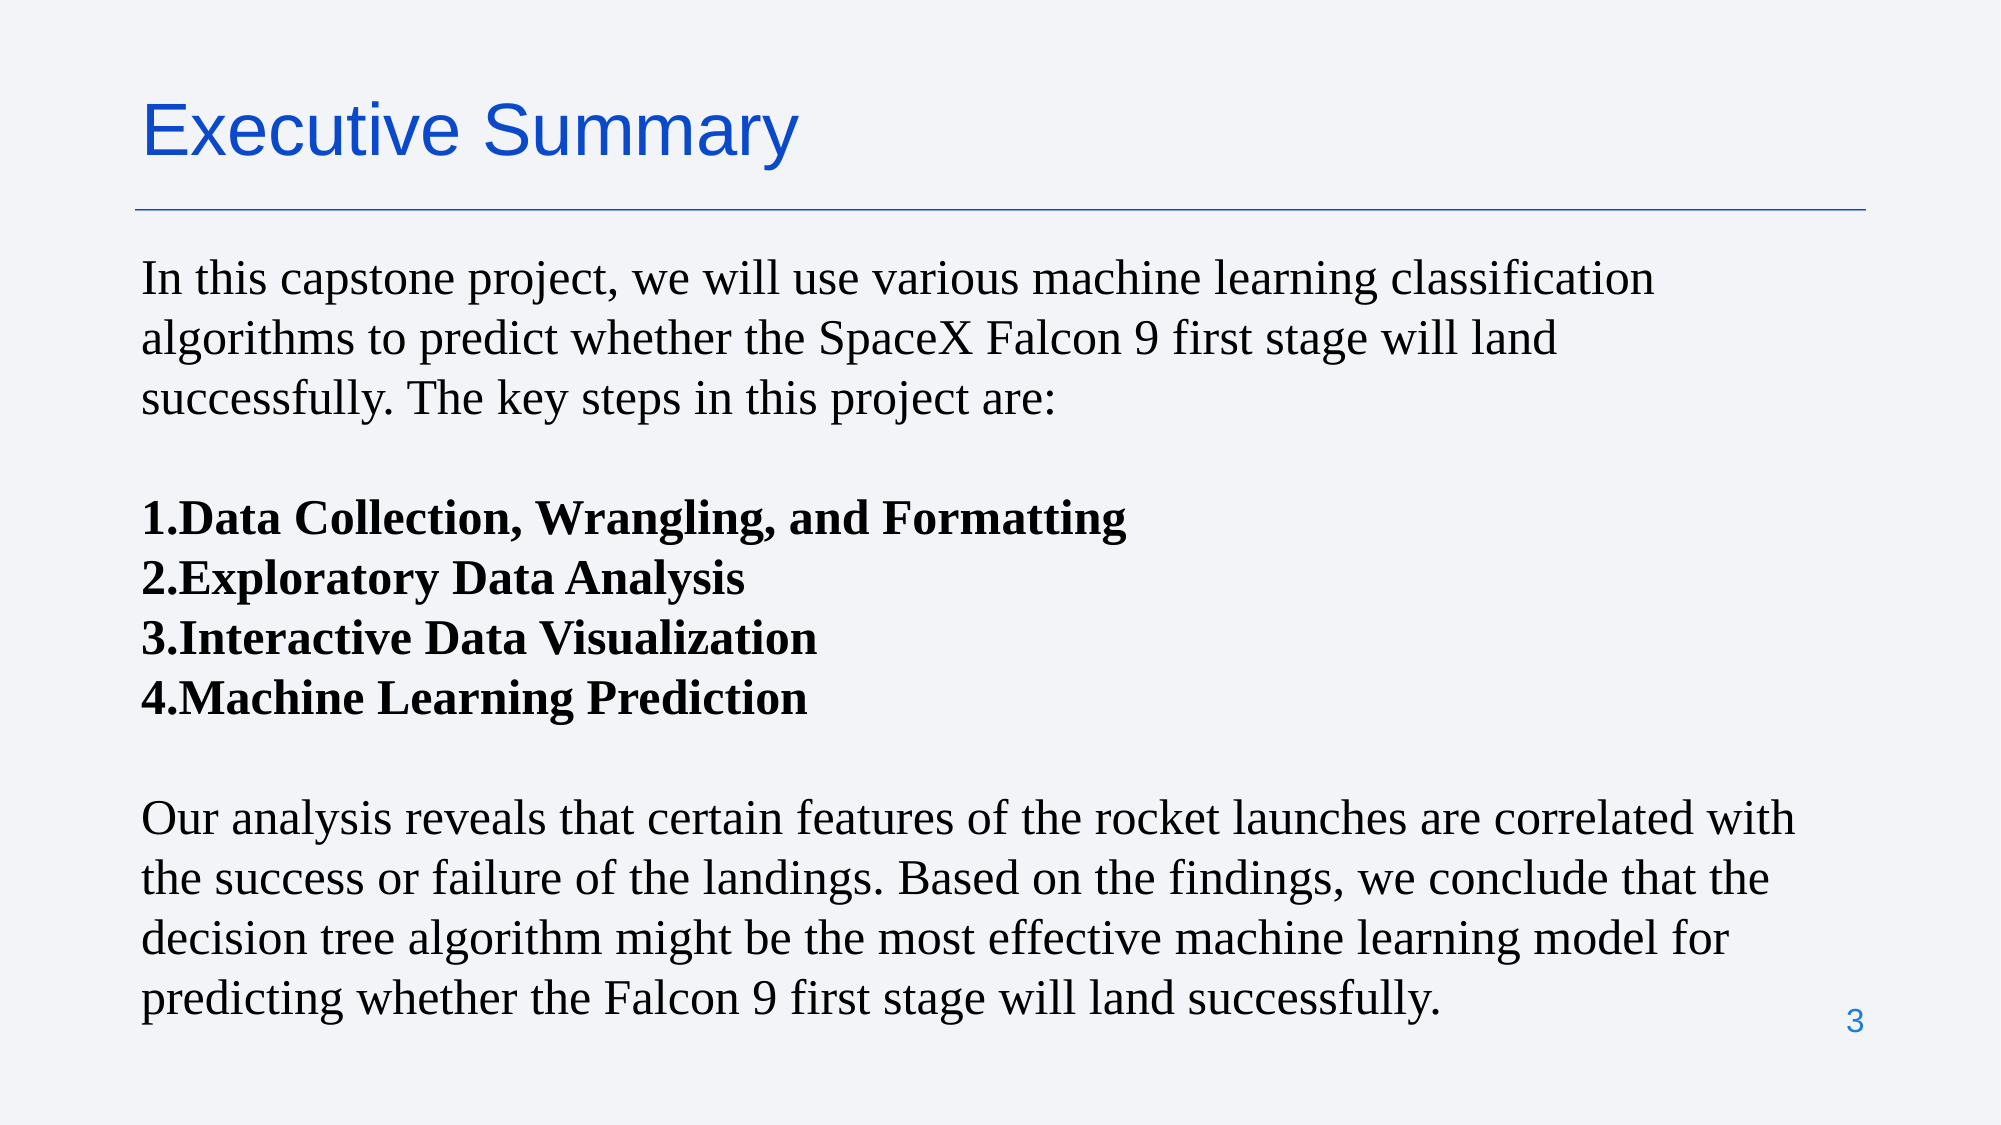

Executive Summary
In this capstone project, we will use various machine learning classification algorithms to predict whether the SpaceX Falcon 9 first stage will land successfully. The key steps in this project are:

Data Collection, Wrangling, and Formatting
Exploratory Data Analysis
Interactive Data Visualization
Machine Learning Prediction

Our analysis reveals that certain features of the rocket launches are correlated with the success or failure of the landings. Based on the findings, we conclude that the decision tree algorithm might be the most effective machine learning model for predicting whether the Falcon 9 first stage will land successfully.

3